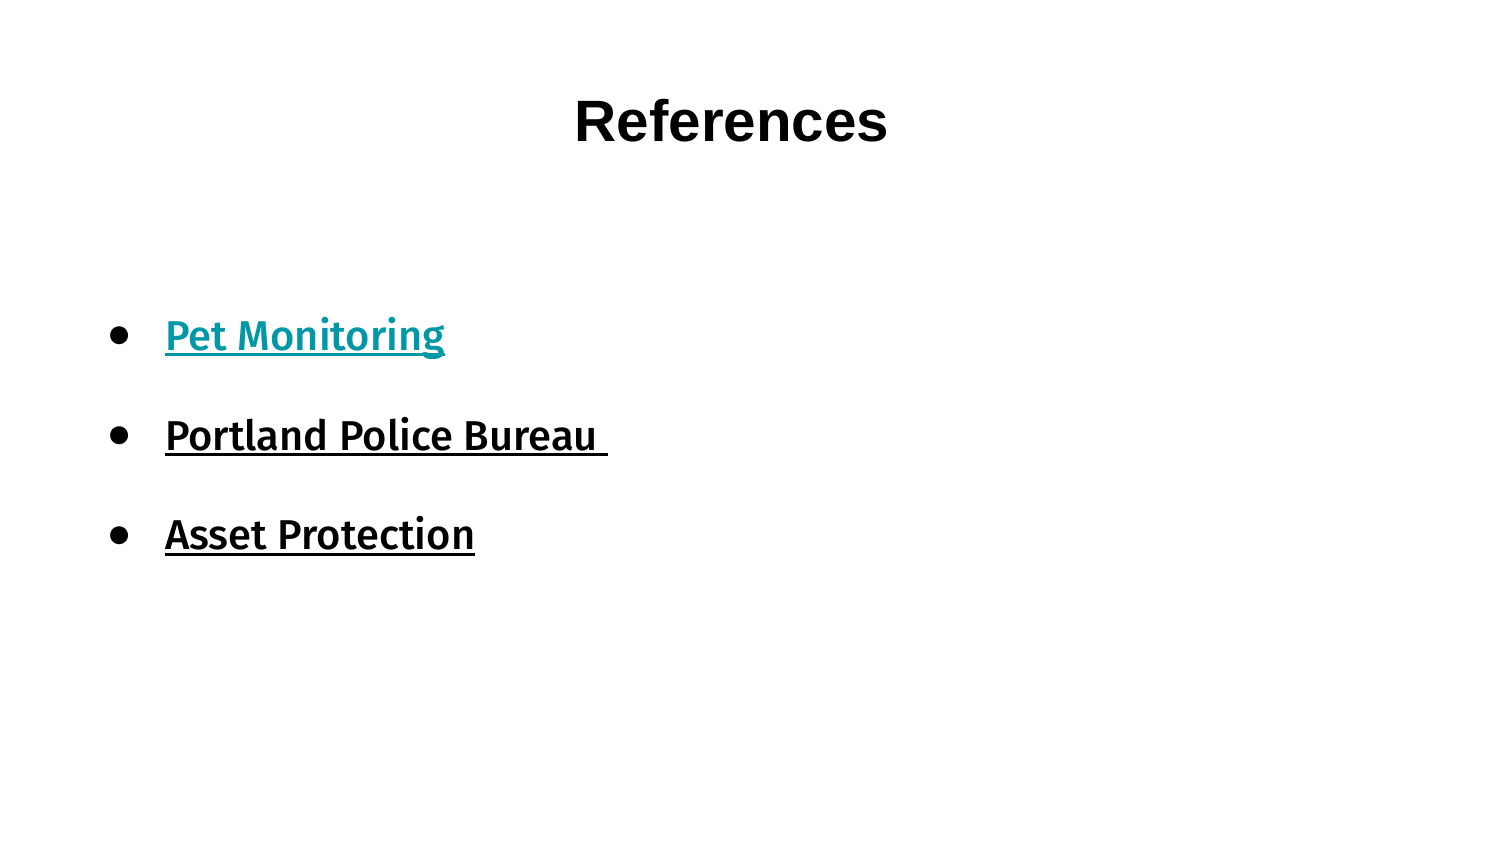

References

Pet Monitoring

Portland Police Bureau

Asset Protection